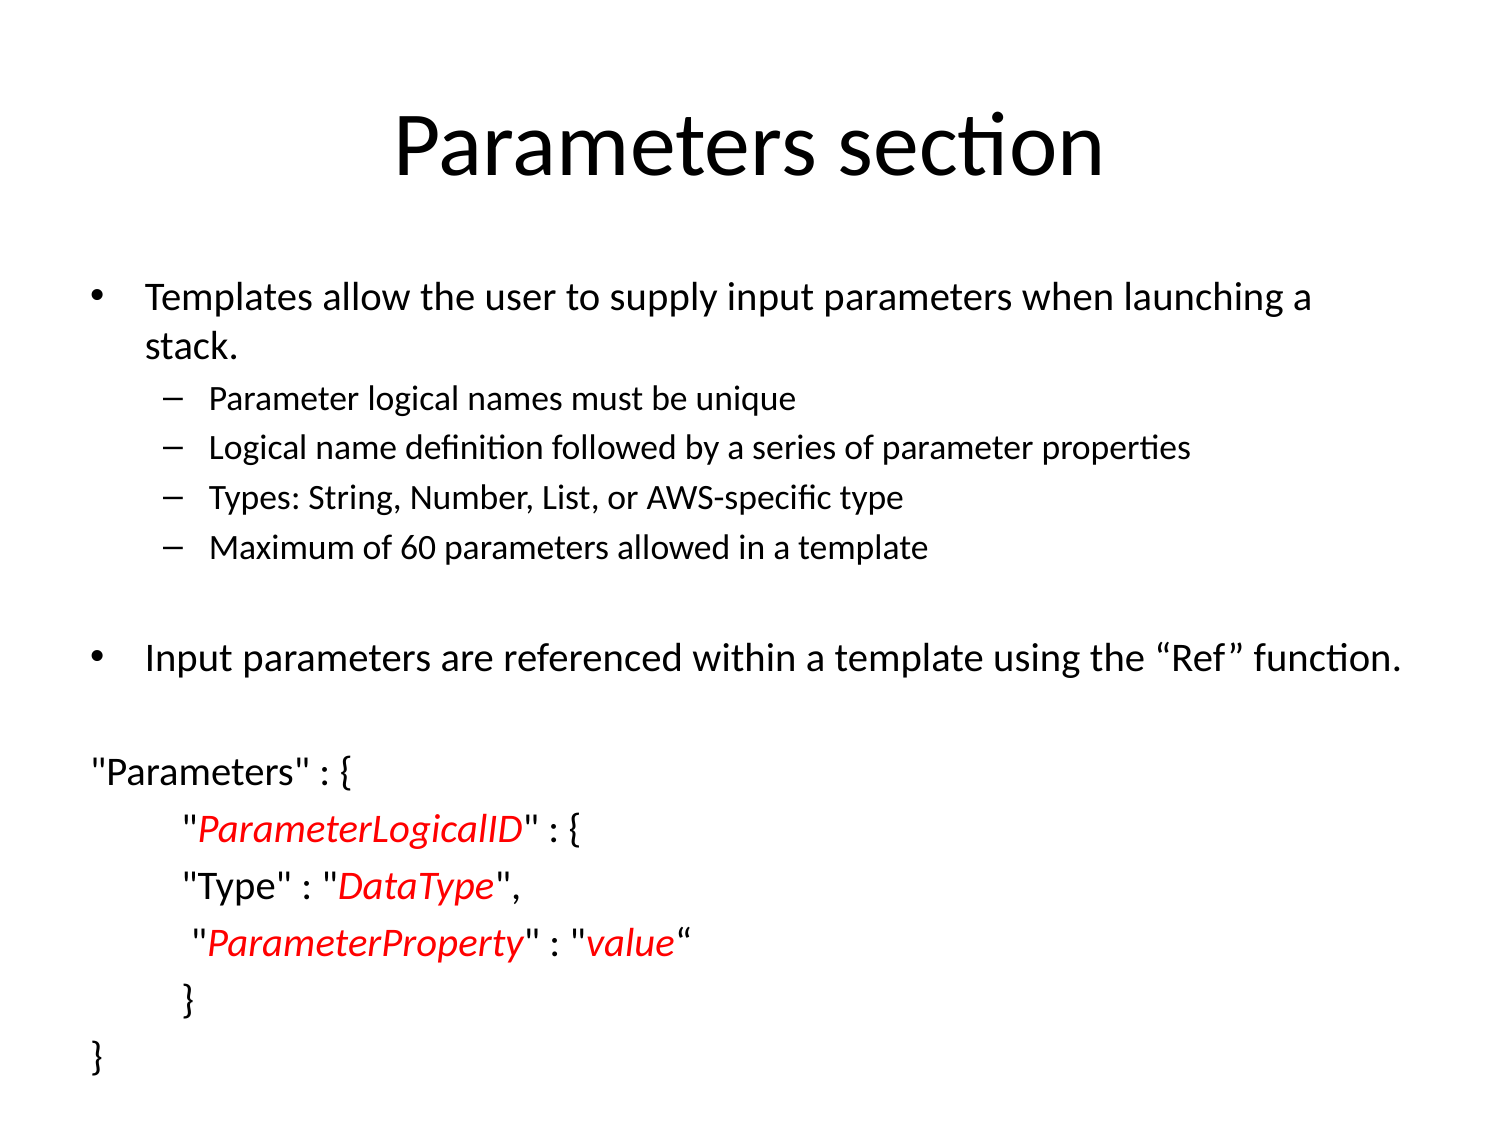

# Parameters section
Templates allow the user to supply input parameters when launching a stack.
Parameter logical names must be unique
Logical name definition followed by a series of parameter properties
Types: String, Number, List, or AWS-specific type
Maximum of 60 parameters allowed in a template

Input parameters are referenced within a template using the “Ref” function.

"Parameters" : {
	"ParameterLogicalID" : {
	"Type" : "DataType",
	 "ParameterProperty" : "value“
	}
}